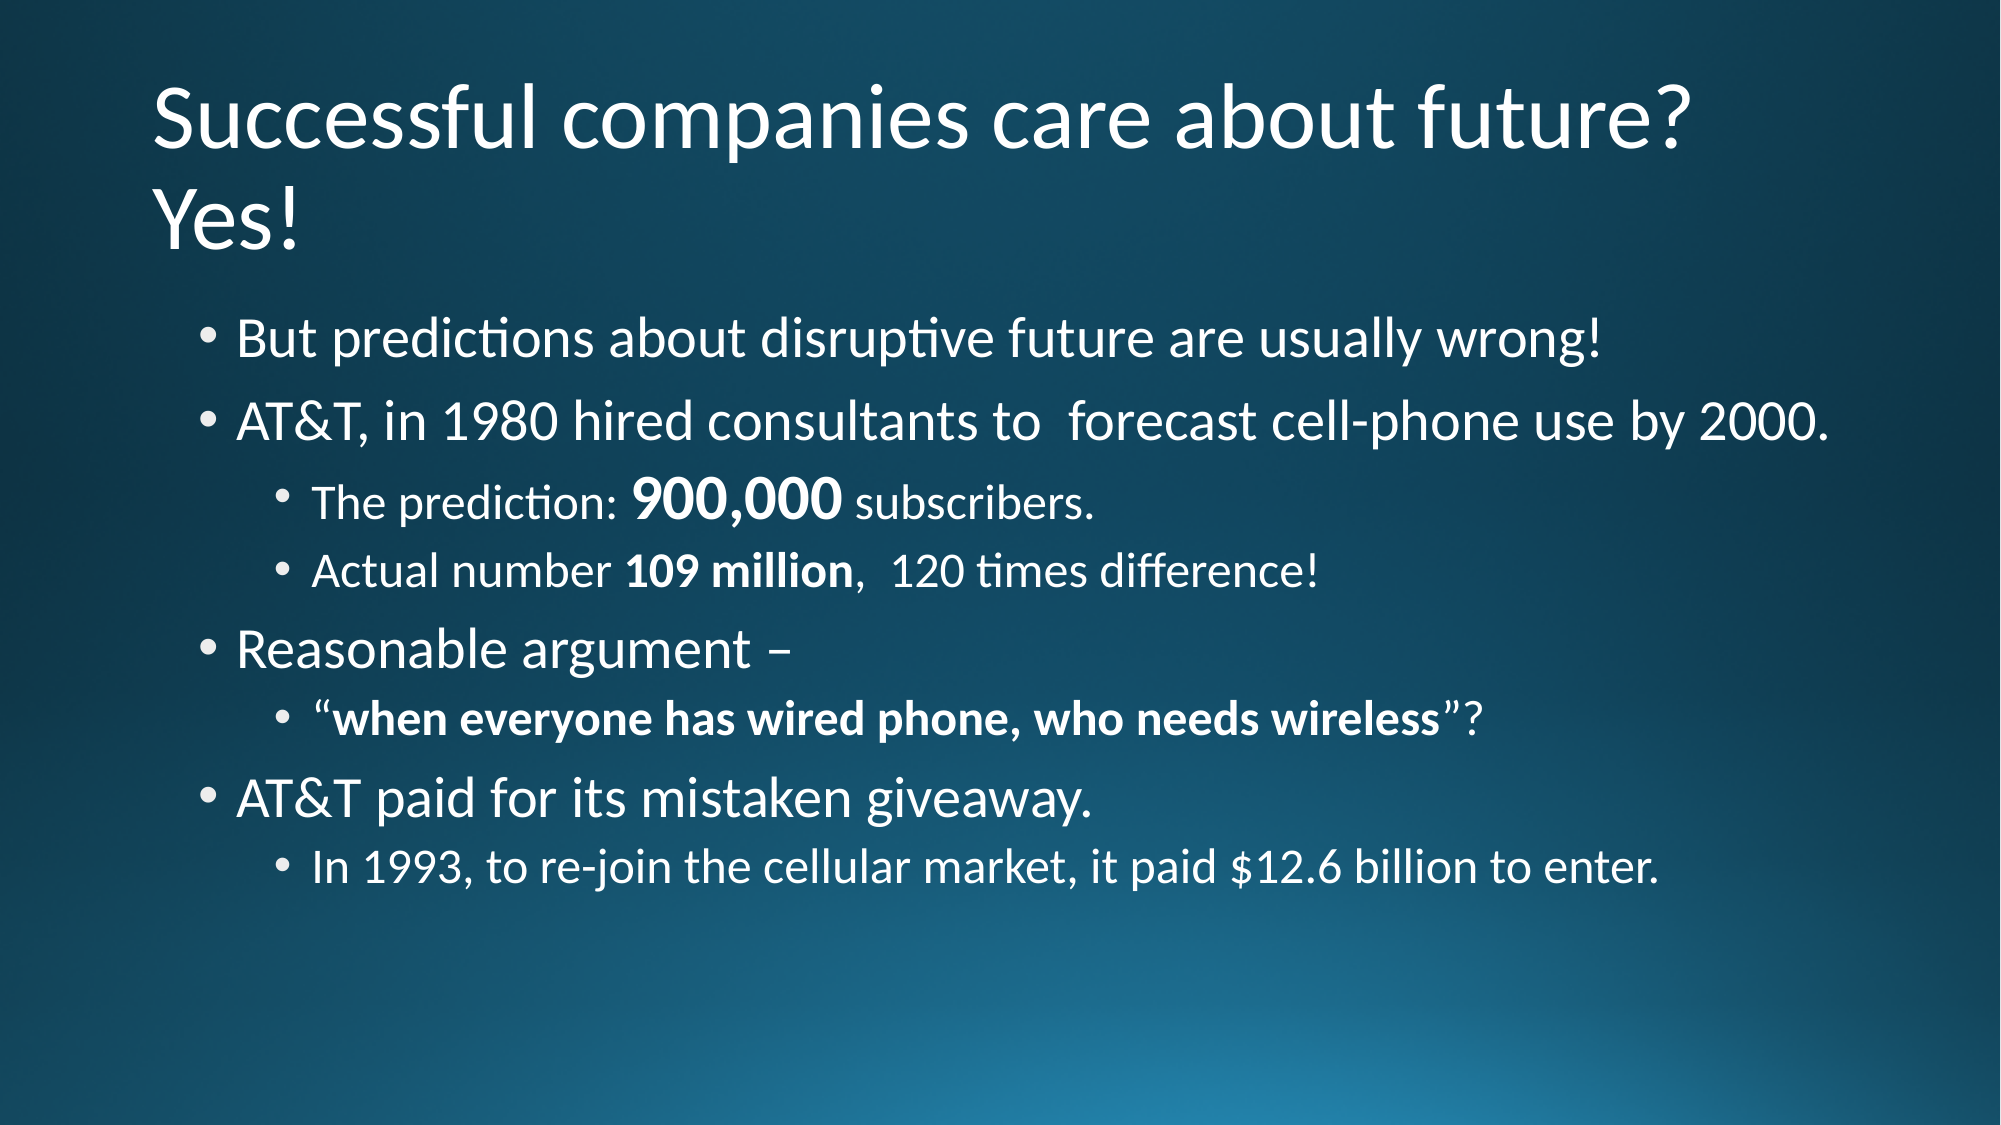

# Successful companies care about future? Yes!
But predictions about disruptive future are usually wrong!
AT&T, in 1980 hired consultants to  forecast cell-phone use by 2000.
The prediction: 900,000 subscribers.
Actual number 109 million,  120 times difference!
Reasonable argument –
“when everyone has wired phone, who needs wireless”?
AT&T paid for its mistaken giveaway.
In 1993, to re-join the cellular market, it paid $12.6 billion to enter.